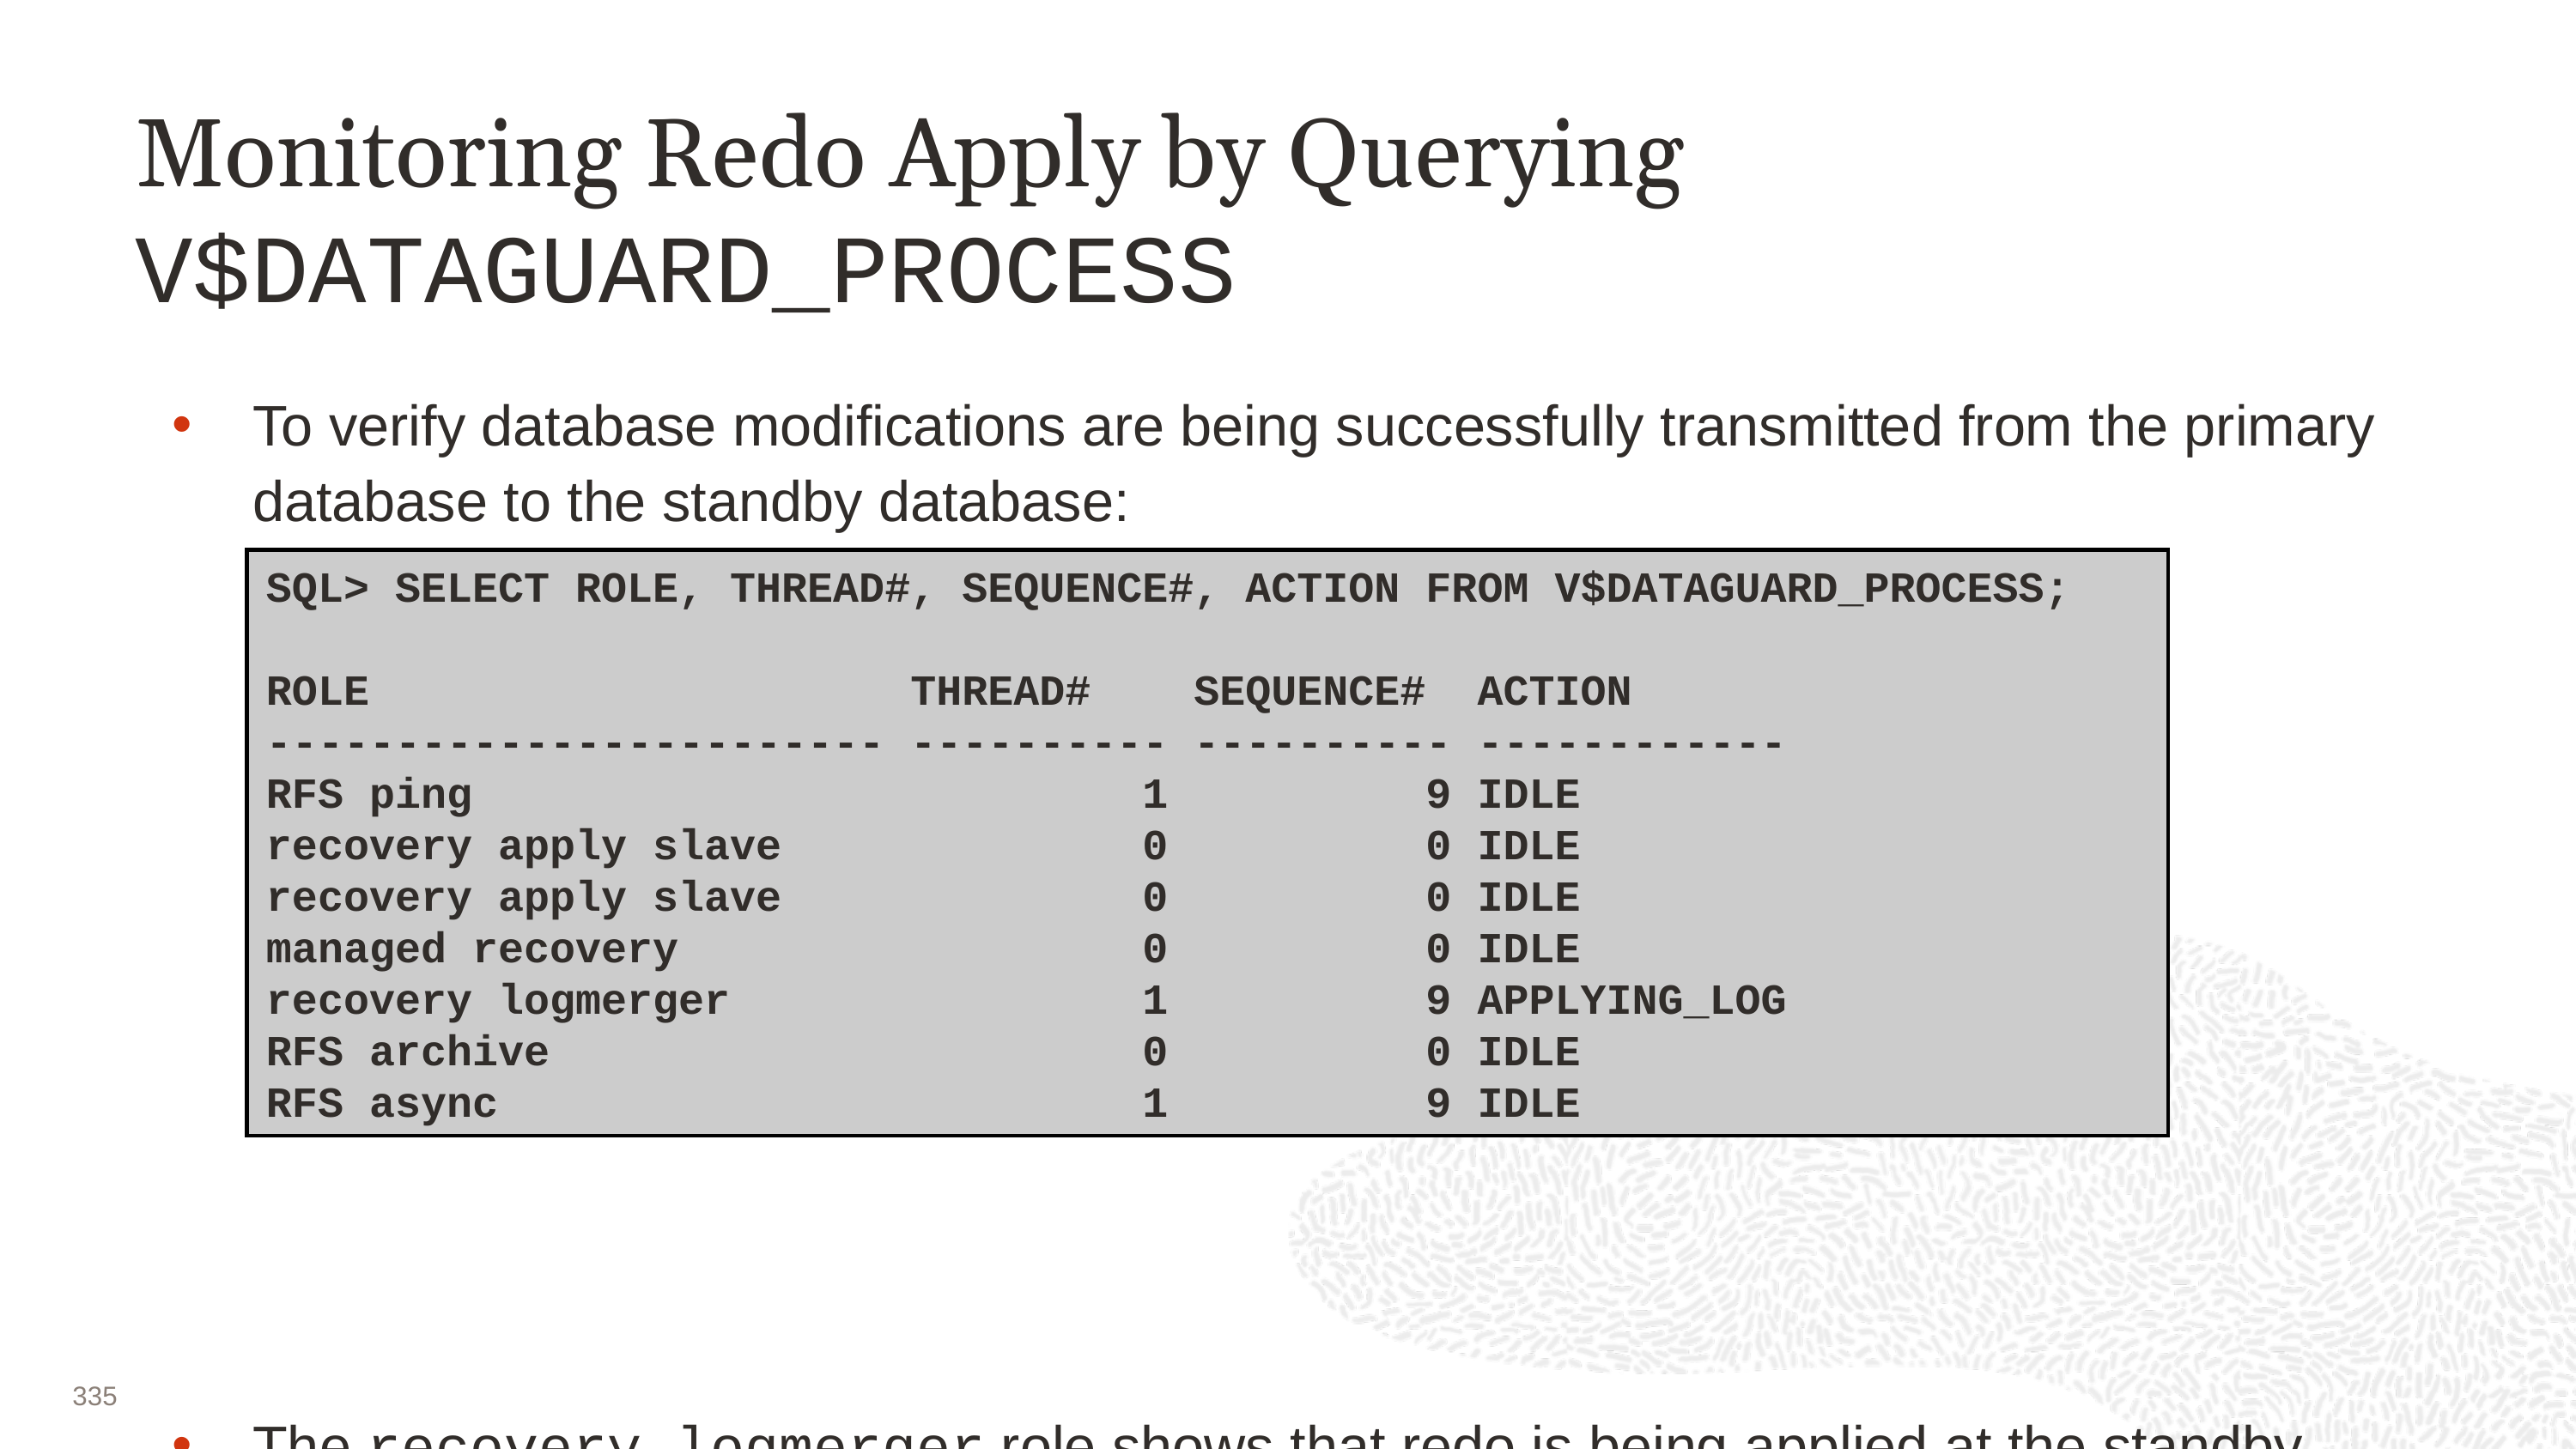

# Monitoring Redo Apply by Querying V$DATAGUARD_PROCESS

To verify database modifications are being successfully transmitted from the primary database to the standby database:

The recovery logmerger role shows that redo is being applied at the standby.
Note: The V$DATAGUARD_PROCESS view now shows broker processes.
SQL> SELECT ROLE, THREAD#, SEQUENCE#, ACTION FROM V$DATAGUARD_PROCESS;

ROLE                     THREAD#    SEQUENCE#  ACTION
------------------------ ---------- ---------- ------------
RFS ping                          1          9 IDLE
recovery apply slave              0          0 IDLE
recovery apply slave              0          0 IDLE
managed recovery                  0          0 IDLE
recovery logmerger                1          9 APPLYING_LOG
RFS archive                       0          0 IDLE
RFS async                         1          9 IDLE